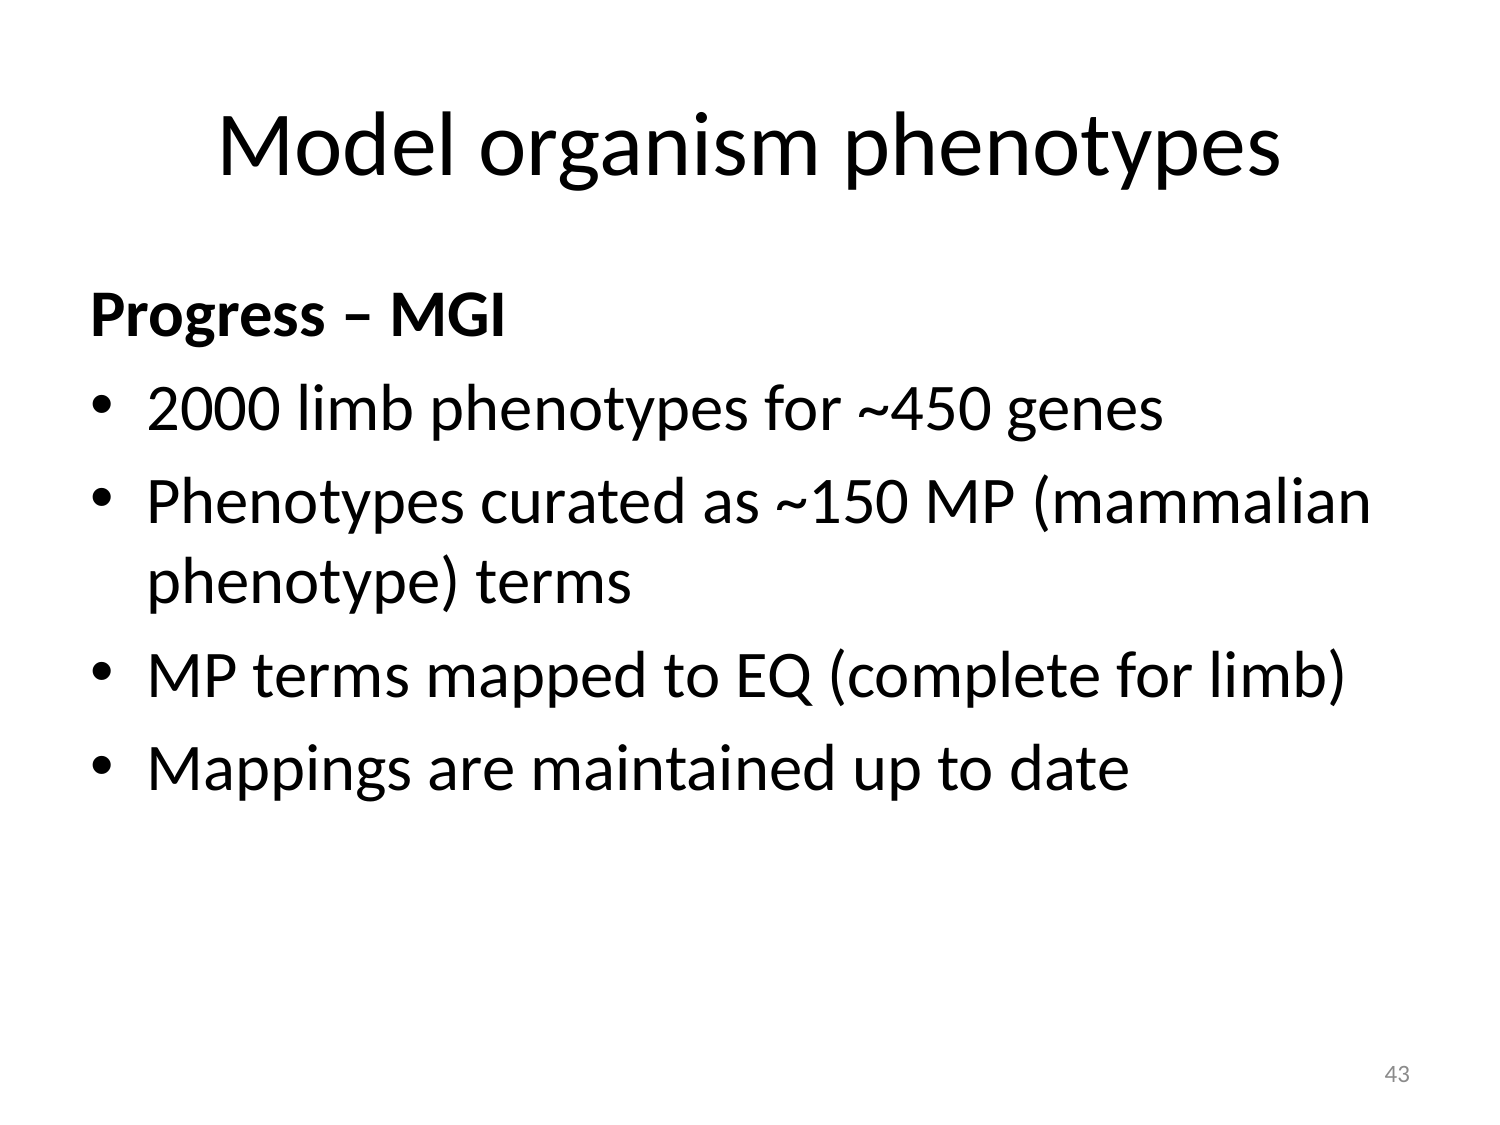

# Model organism phenotypes
Progress – MGI
2000 limb phenotypes for ~450 genes
Phenotypes curated as ~150 MP (mammalian phenotype) terms
MP terms mapped to EQ (complete for limb)
Mappings are maintained up to date
43